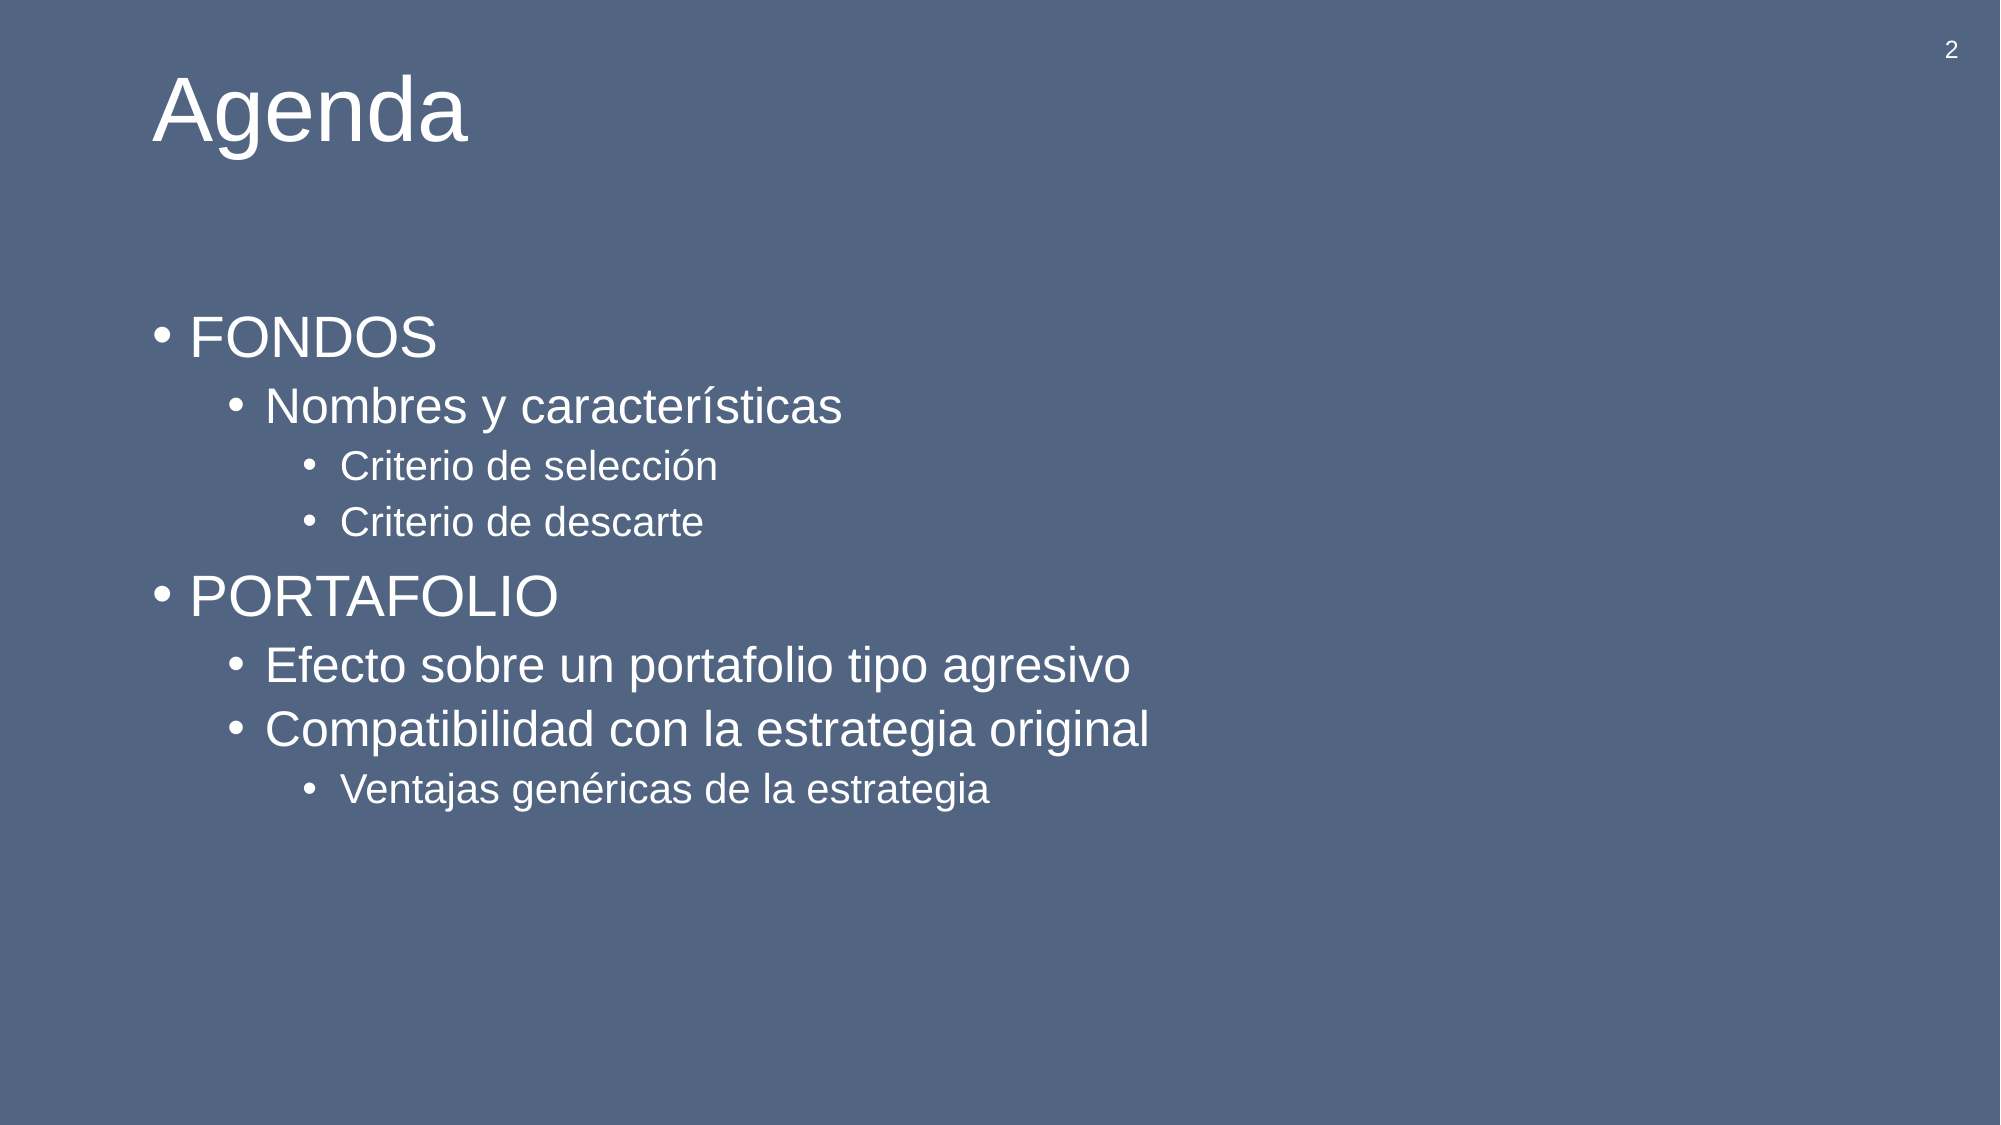

# Agenda
2
FONDOS
Nombres y características
Criterio de selección
Criterio de descarte
PORTAFOLIO
Efecto sobre un portafolio tipo agresivo
Compatibilidad con la estrategia original
Ventajas genéricas de la estrategia